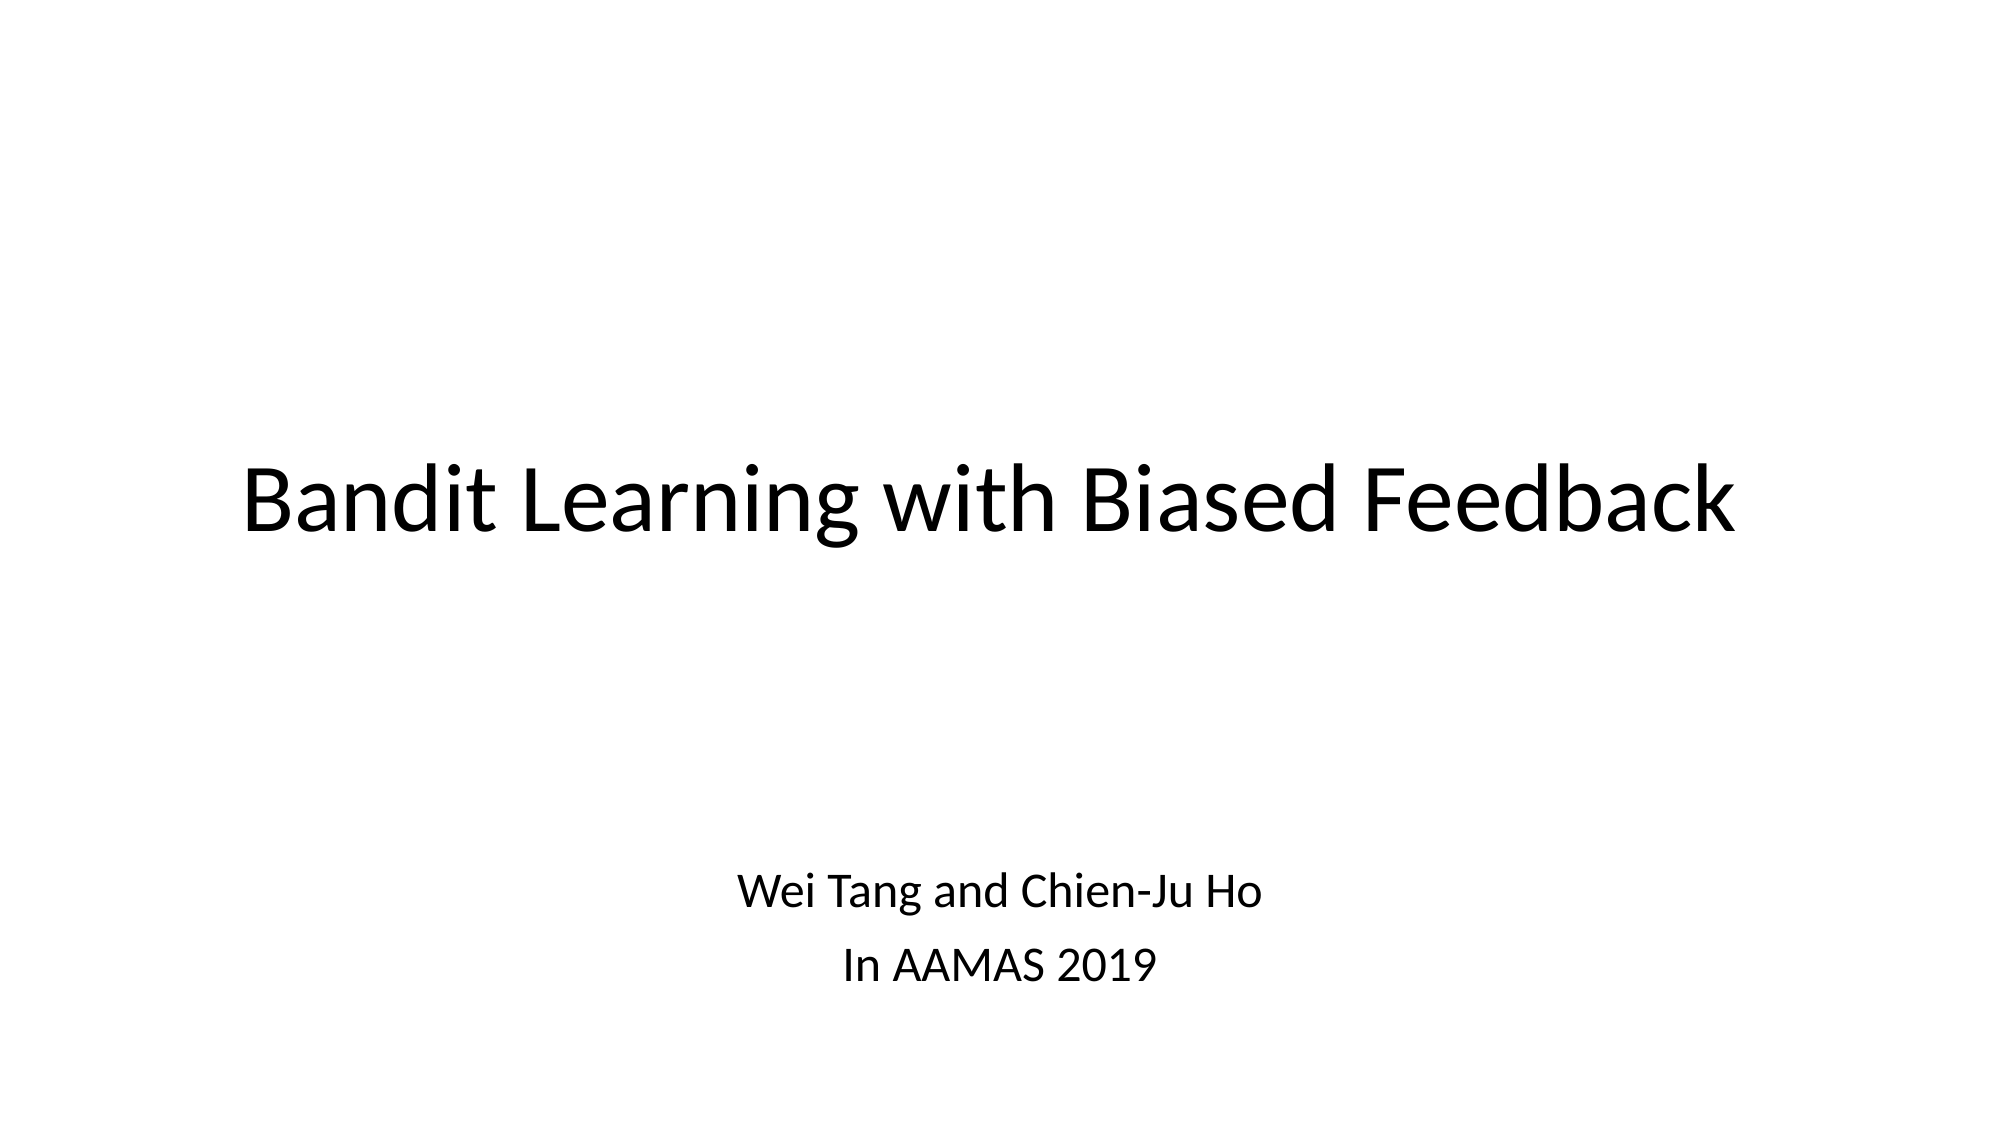

# Bandit Learning with Biased Feedback
Wei Tang and Chien-Ju Ho
In AAMAS 2019